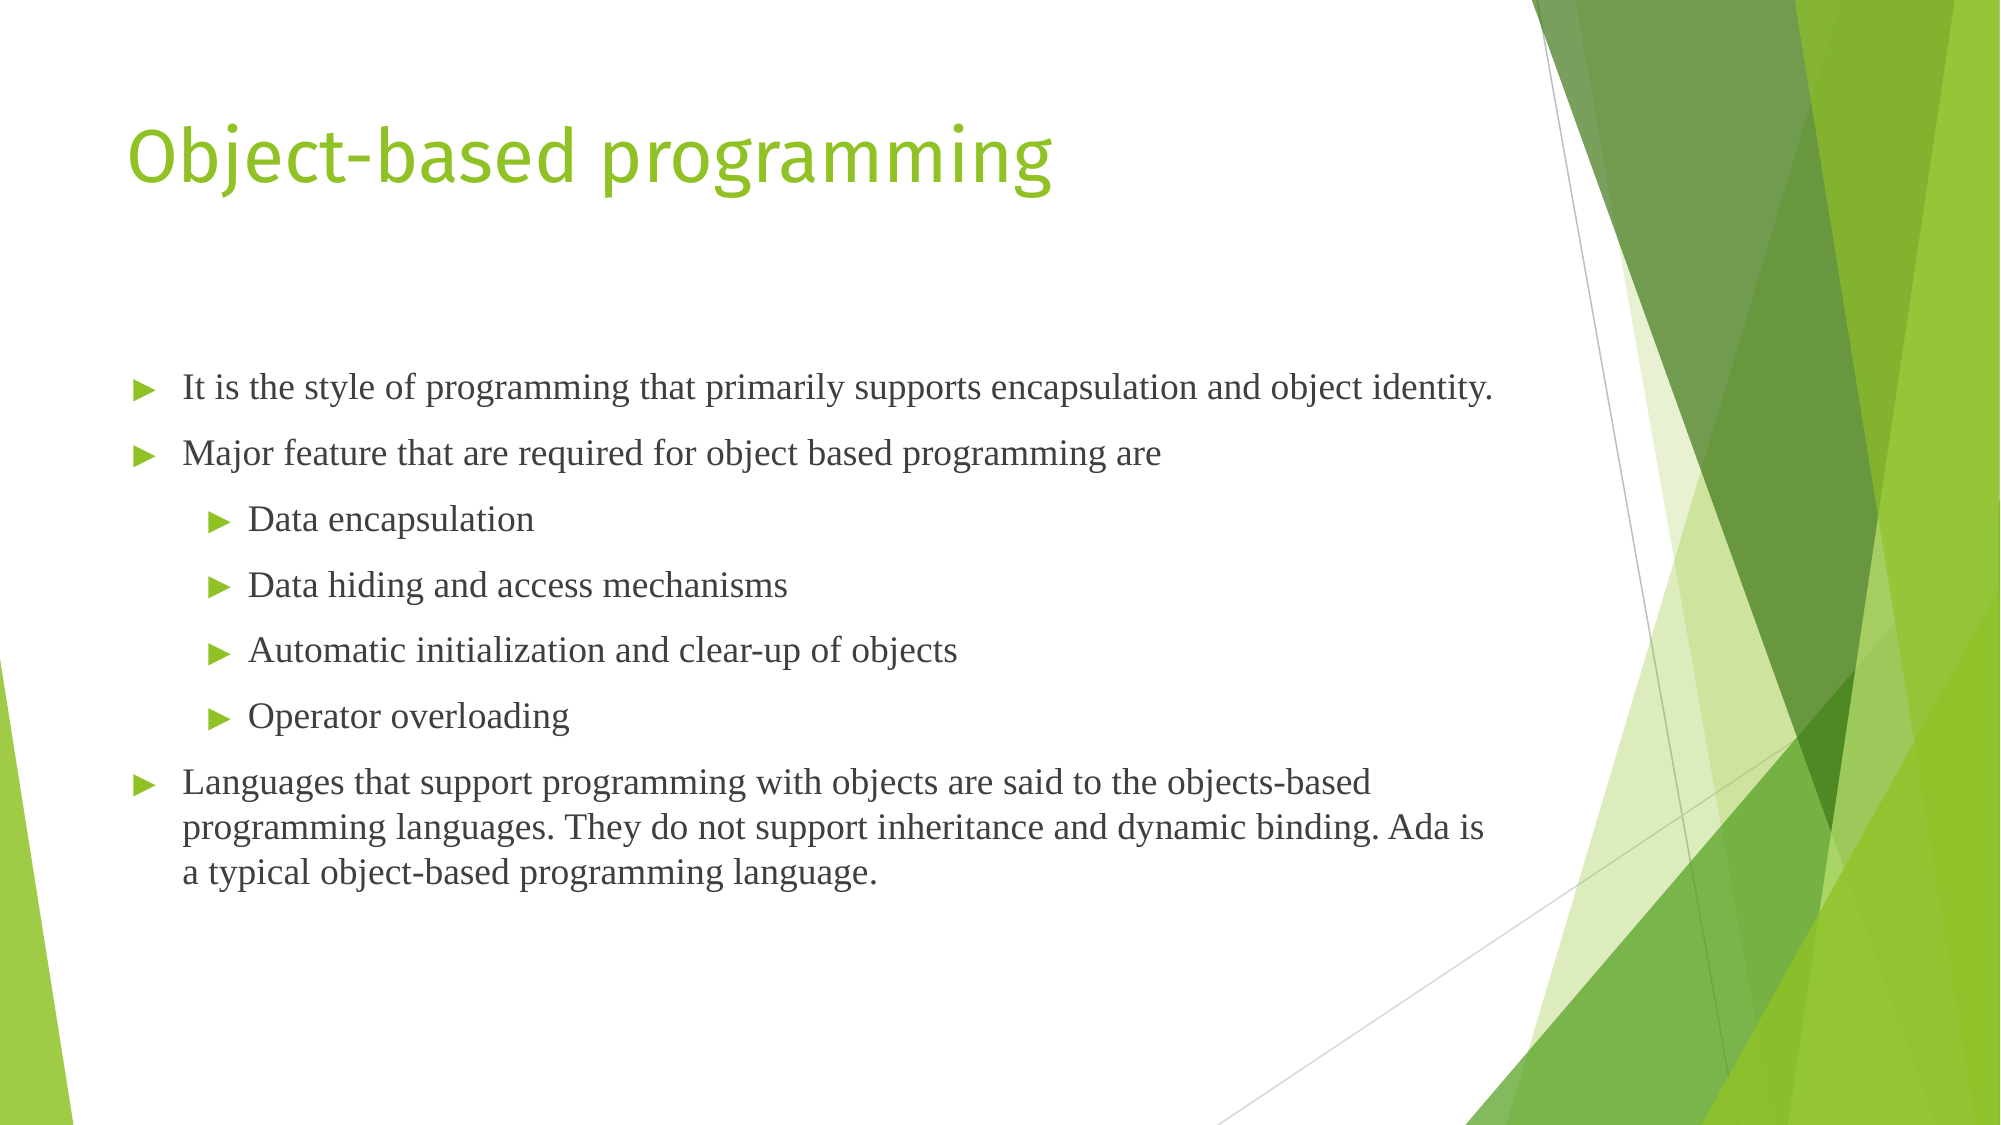

# Object-based programming
It is the style of programming that primarily supports encapsulation and object identity.
Major feature that are required for object based programming are
Data encapsulation
Data hiding and access mechanisms
Automatic initialization and clear-up of objects
Operator overloading
Languages that support programming with objects are said to the objects-based programming languages. They do not support inheritance and dynamic binding. Ada is a typical object-based programming language.